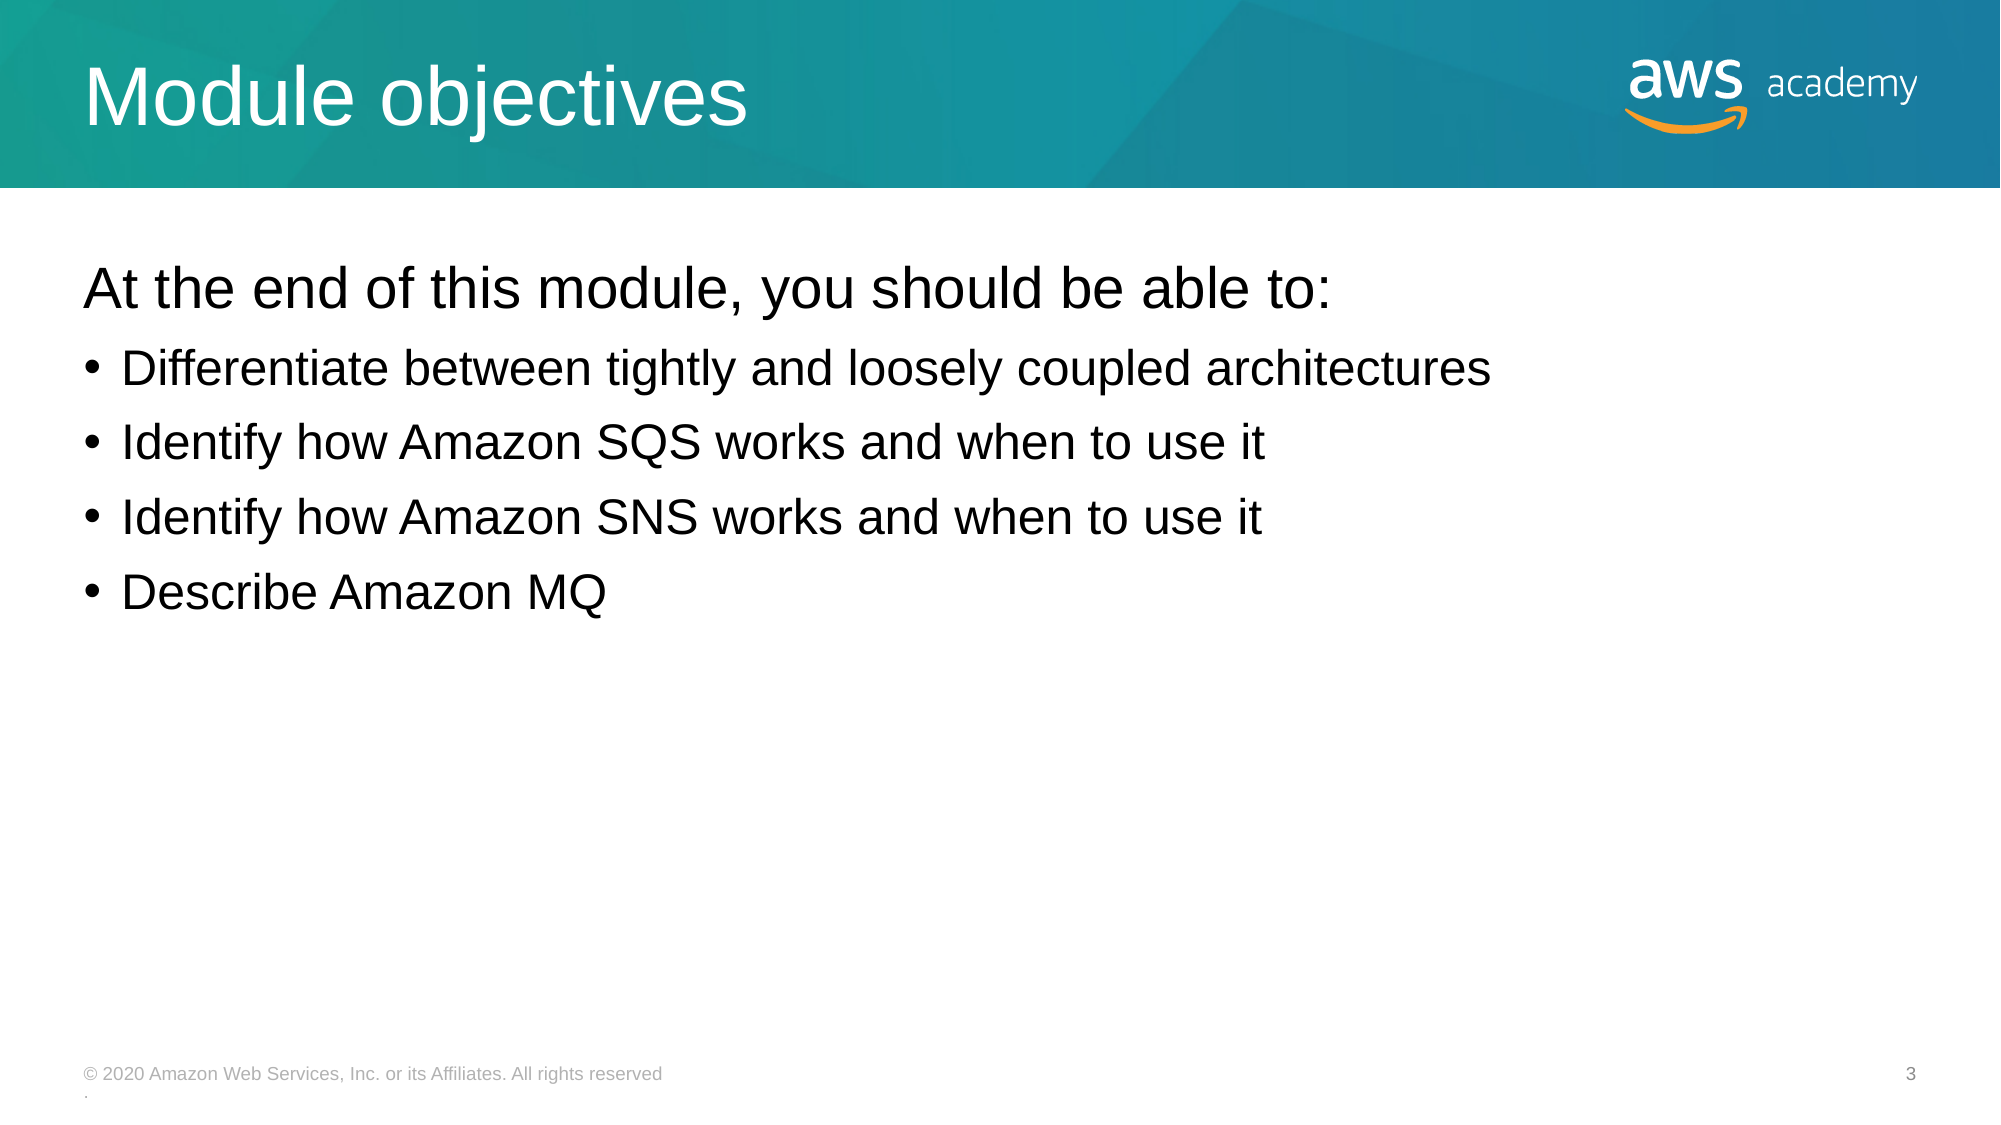

# Module objectives
At the end of this module, you should be able to:
Differentiate between tightly and loosely coupled architectures
Identify how Amazon SQS works and when to use it
Identify how Amazon SNS works and when to use it
Describe Amazon MQ
© 2020 Amazon Web Services, Inc. or its Affiliates. All rights reserved.
3